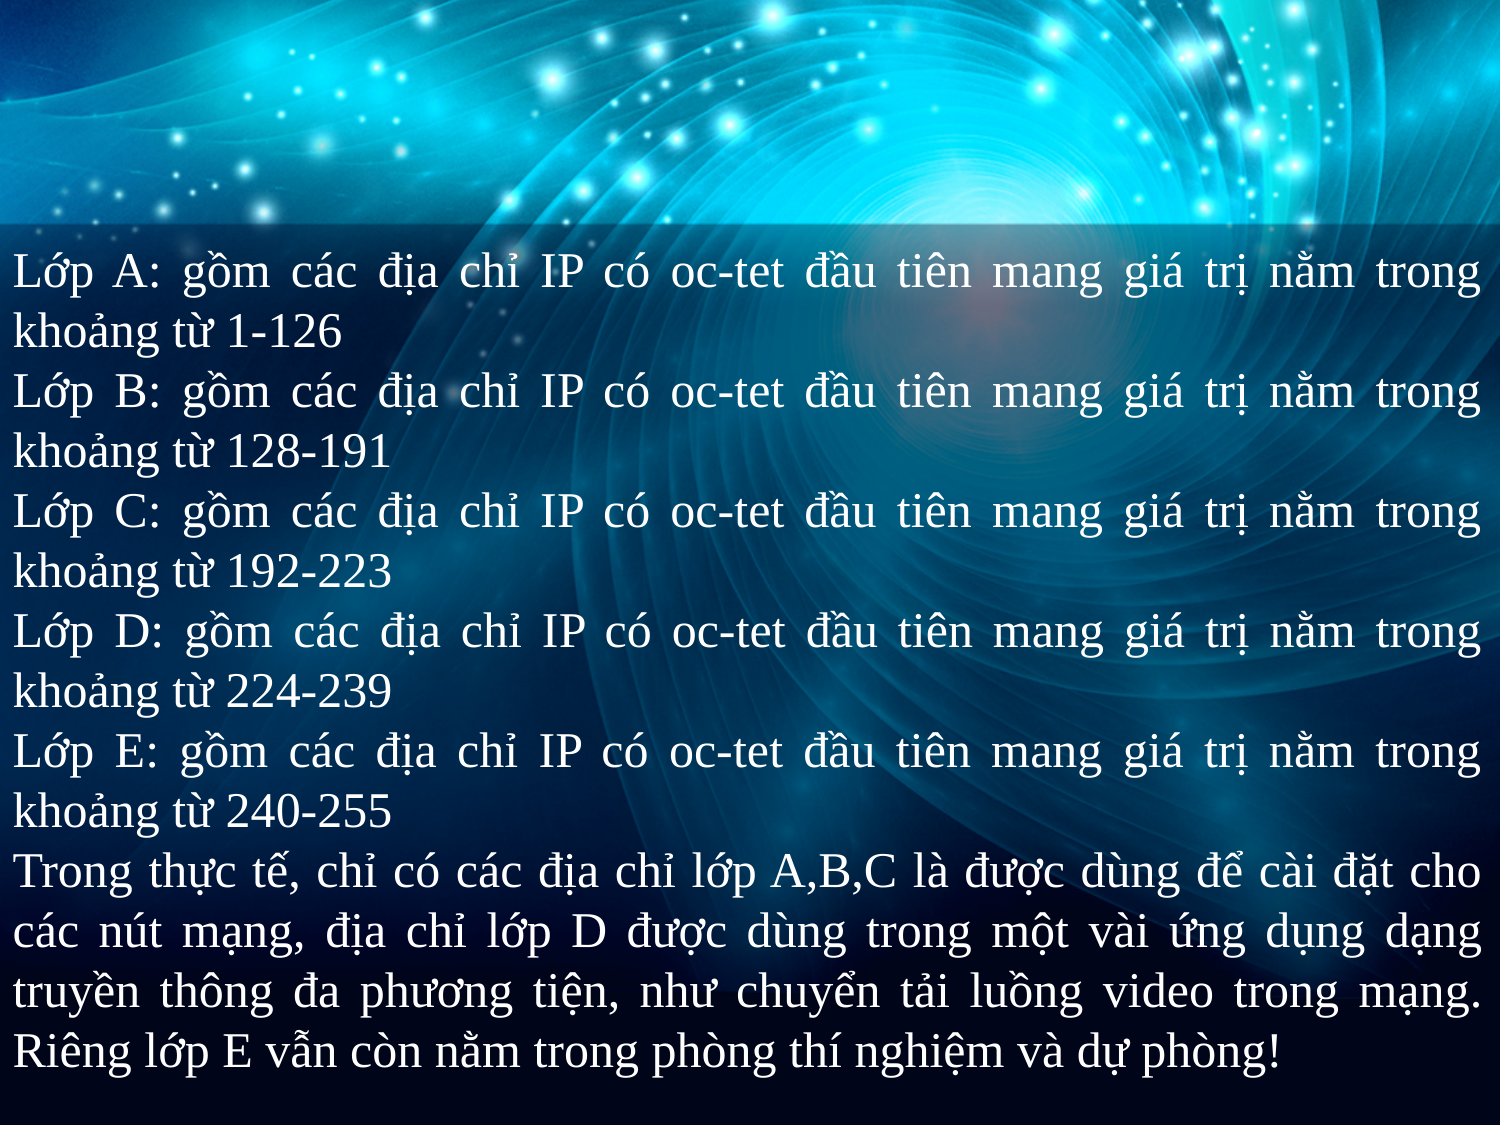

Lớp A: gồm các địa chỉ IP có oc-tet đầu tiên mang giá trị nằm trong khoảng từ 1-126
Lớp B: gồm các địa chỉ IP có oc-tet đầu tiên mang giá trị nằm trong khoảng từ 128-191
Lớp C: gồm các địa chỉ IP có oc-tet đầu tiên mang giá trị nằm trong khoảng từ 192-223
Lớp D: gồm các địa chỉ IP có oc-tet đầu tiên mang giá trị nằm trong khoảng từ 224-239
Lớp E: gồm các địa chỉ IP có oc-tet đầu tiên mang giá trị nằm trong khoảng từ 240-255
Trong thực tế, chỉ có các địa chỉ lớp A,B,C là được dùng để cài đặt cho các nút mạng, địa chỉ lớp D được dùng trong một vài ứng dụng dạng truyền thông đa phương tiện, như chuyển tải luồng video trong mạng. Riêng lớp E vẫn còn nằm trong phòng thí nghiệm và dự phòng!